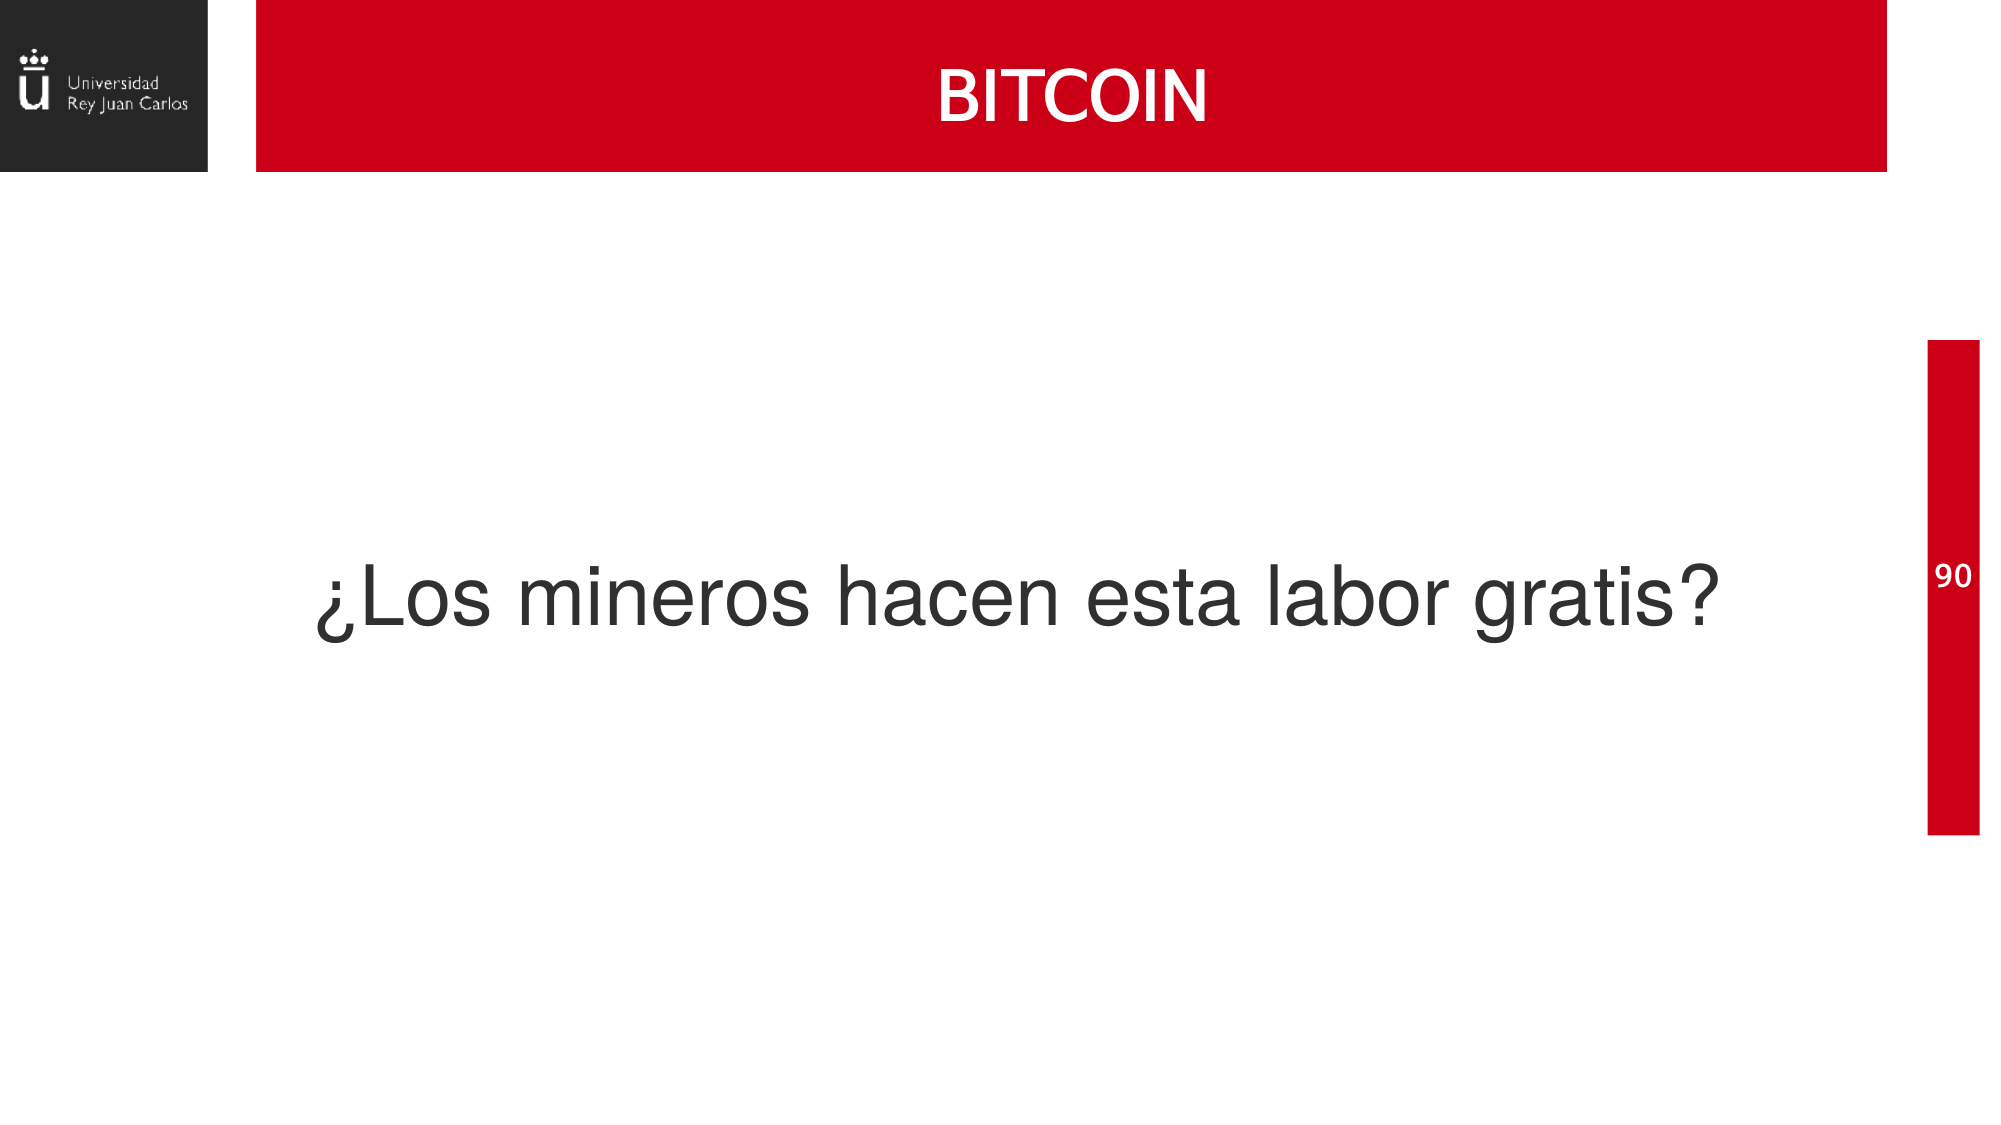

# BITCOIN
¿Los mineros hacen esta labor gratis?
90